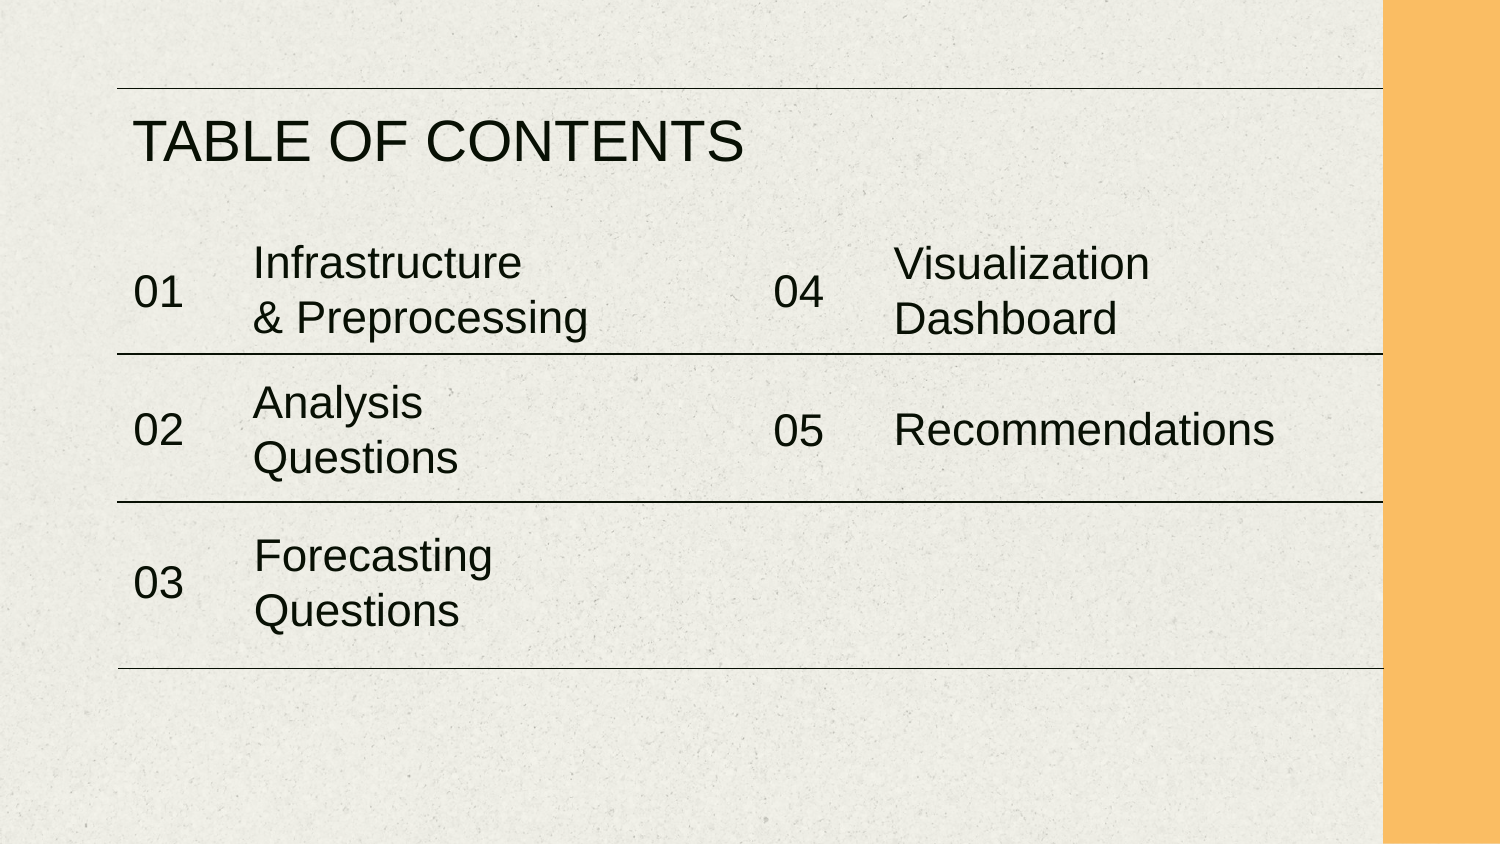

# TABLE OF CONTENTS
Visualization Dashboard
01
04
Infrastructure
& Preprocessing
Recommendations
02
Analysis Questions
05
03
Forecasting Questions